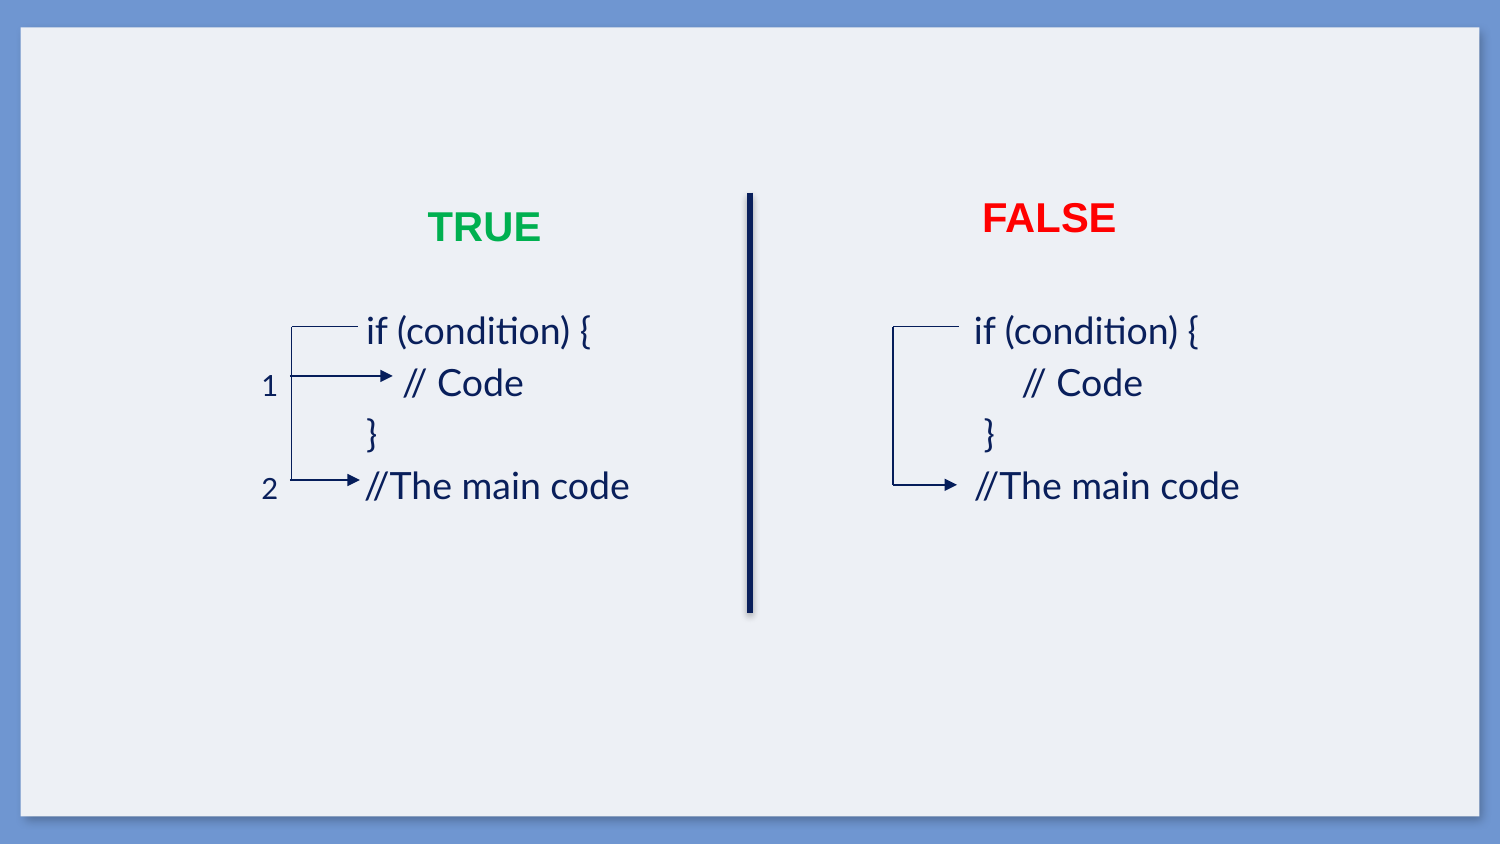

FALSE
TRUE
           if (condition) {
1             // Code
           }
2         //The main code
if (condition) {
     // Code
 }
//The main code